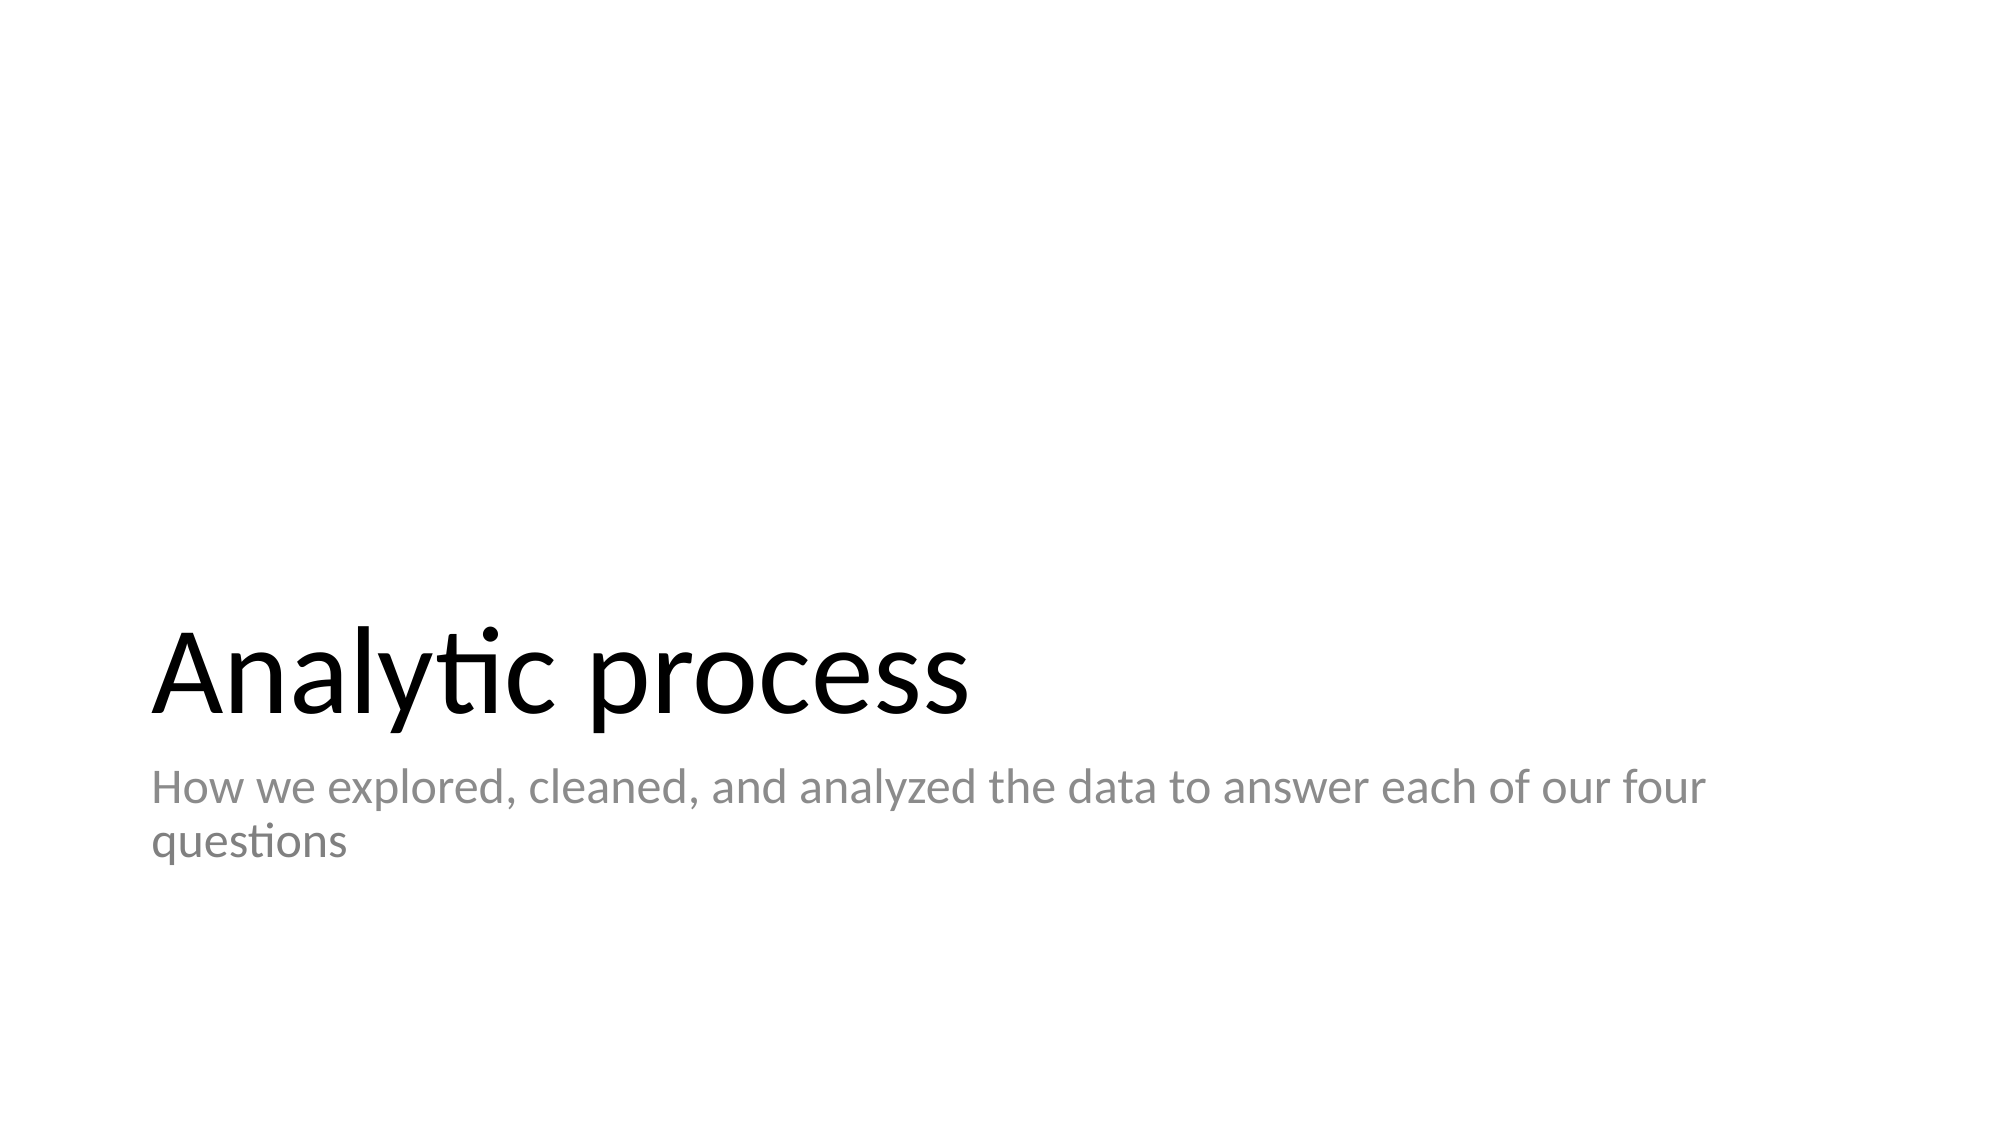

# Analytic process
How we explored, cleaned, and analyzed the data to answer each of our four questions